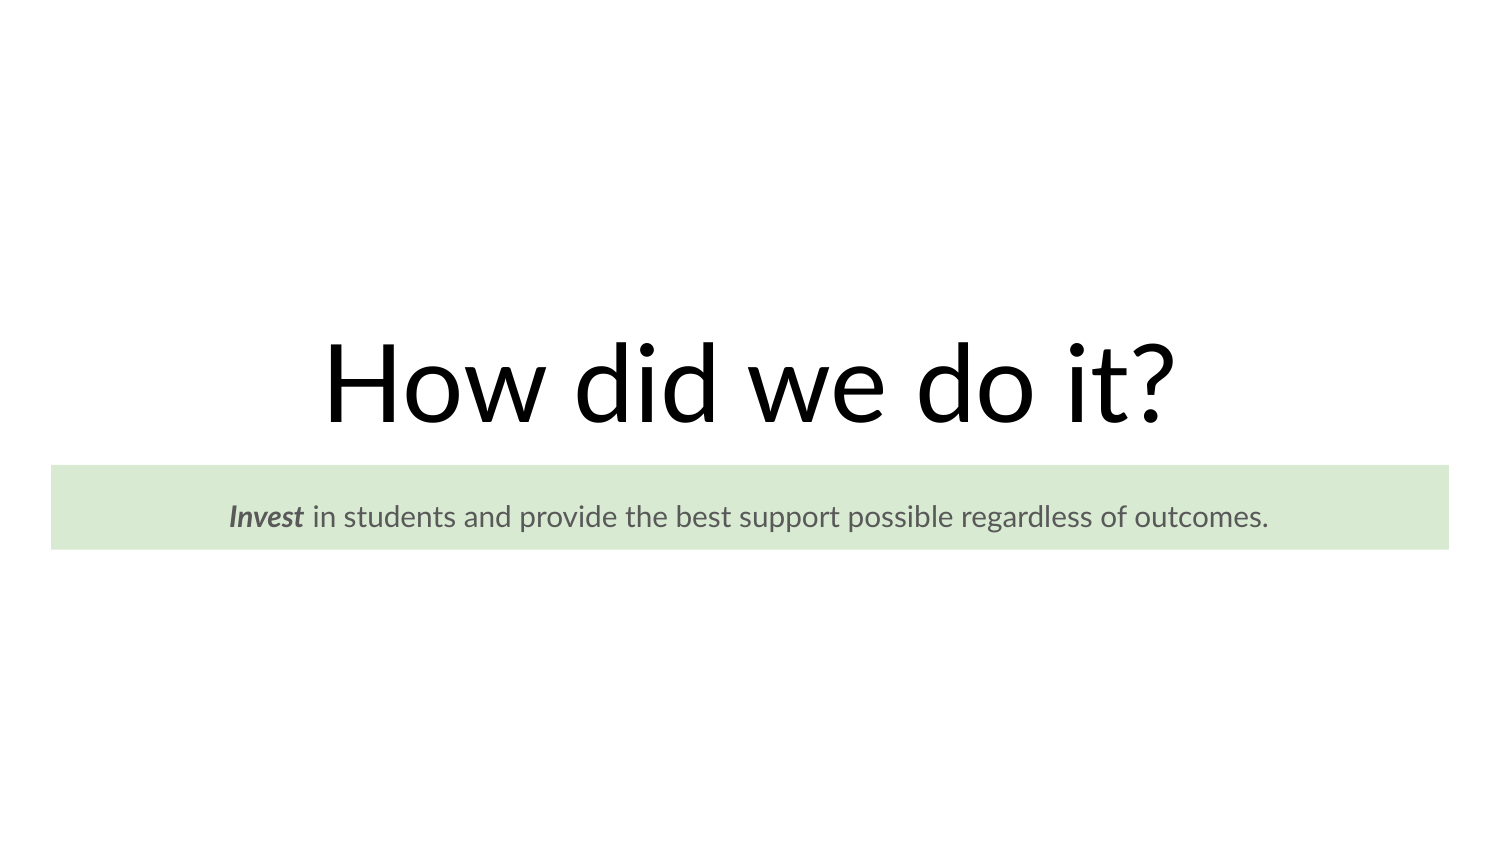

# How did we do it?
Invest in students and provide the best support possible regardless of outcomes.